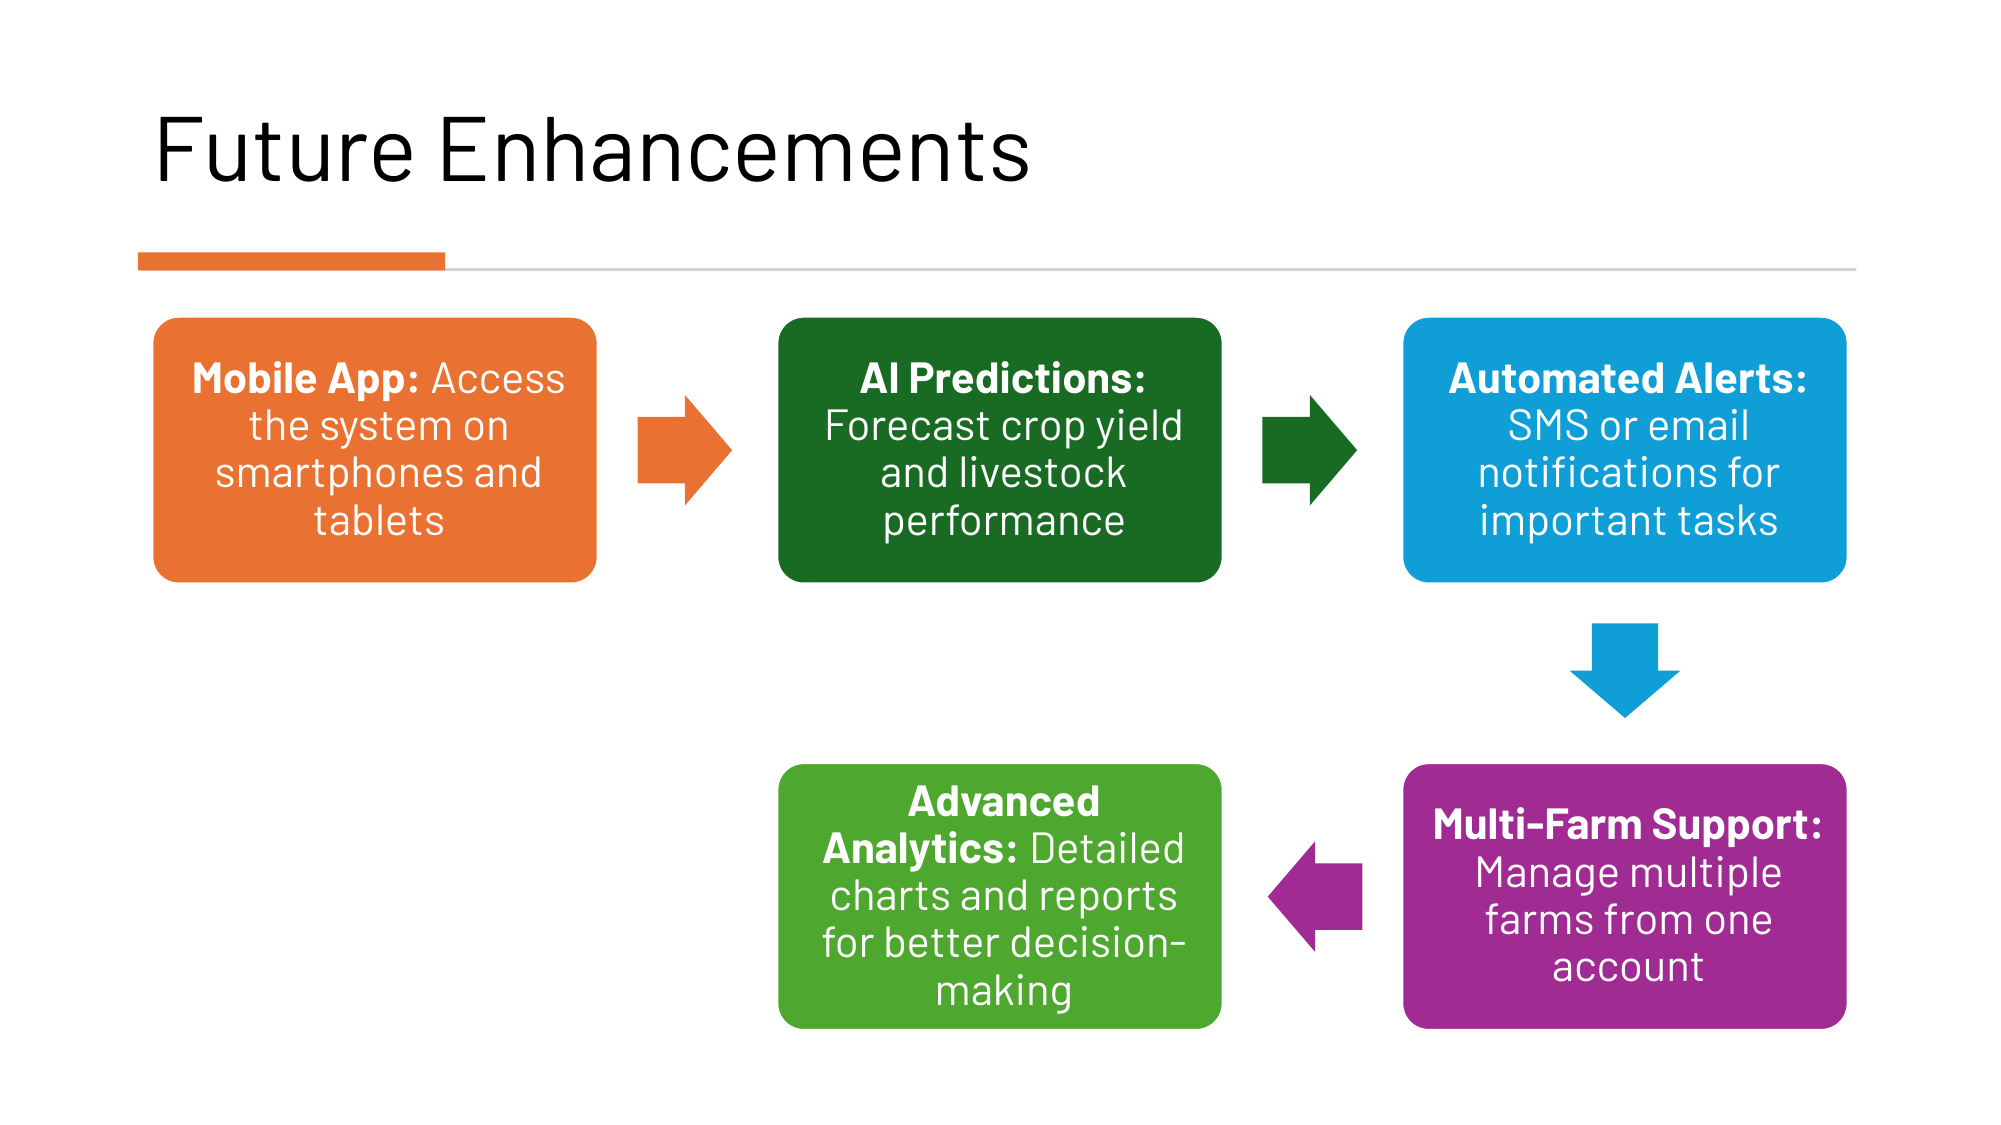

# Future Enhancements

Mobile App: Access the system on smartphones and tablets

AI Predictions: Forecast crop yield and livestock performance

Automated Alerts: SMS or email notifications for important tasks

Multi-Farm Support: Manage multiple farms from one account

Advanced Analytics: Detailed charts and reports for better decision-making